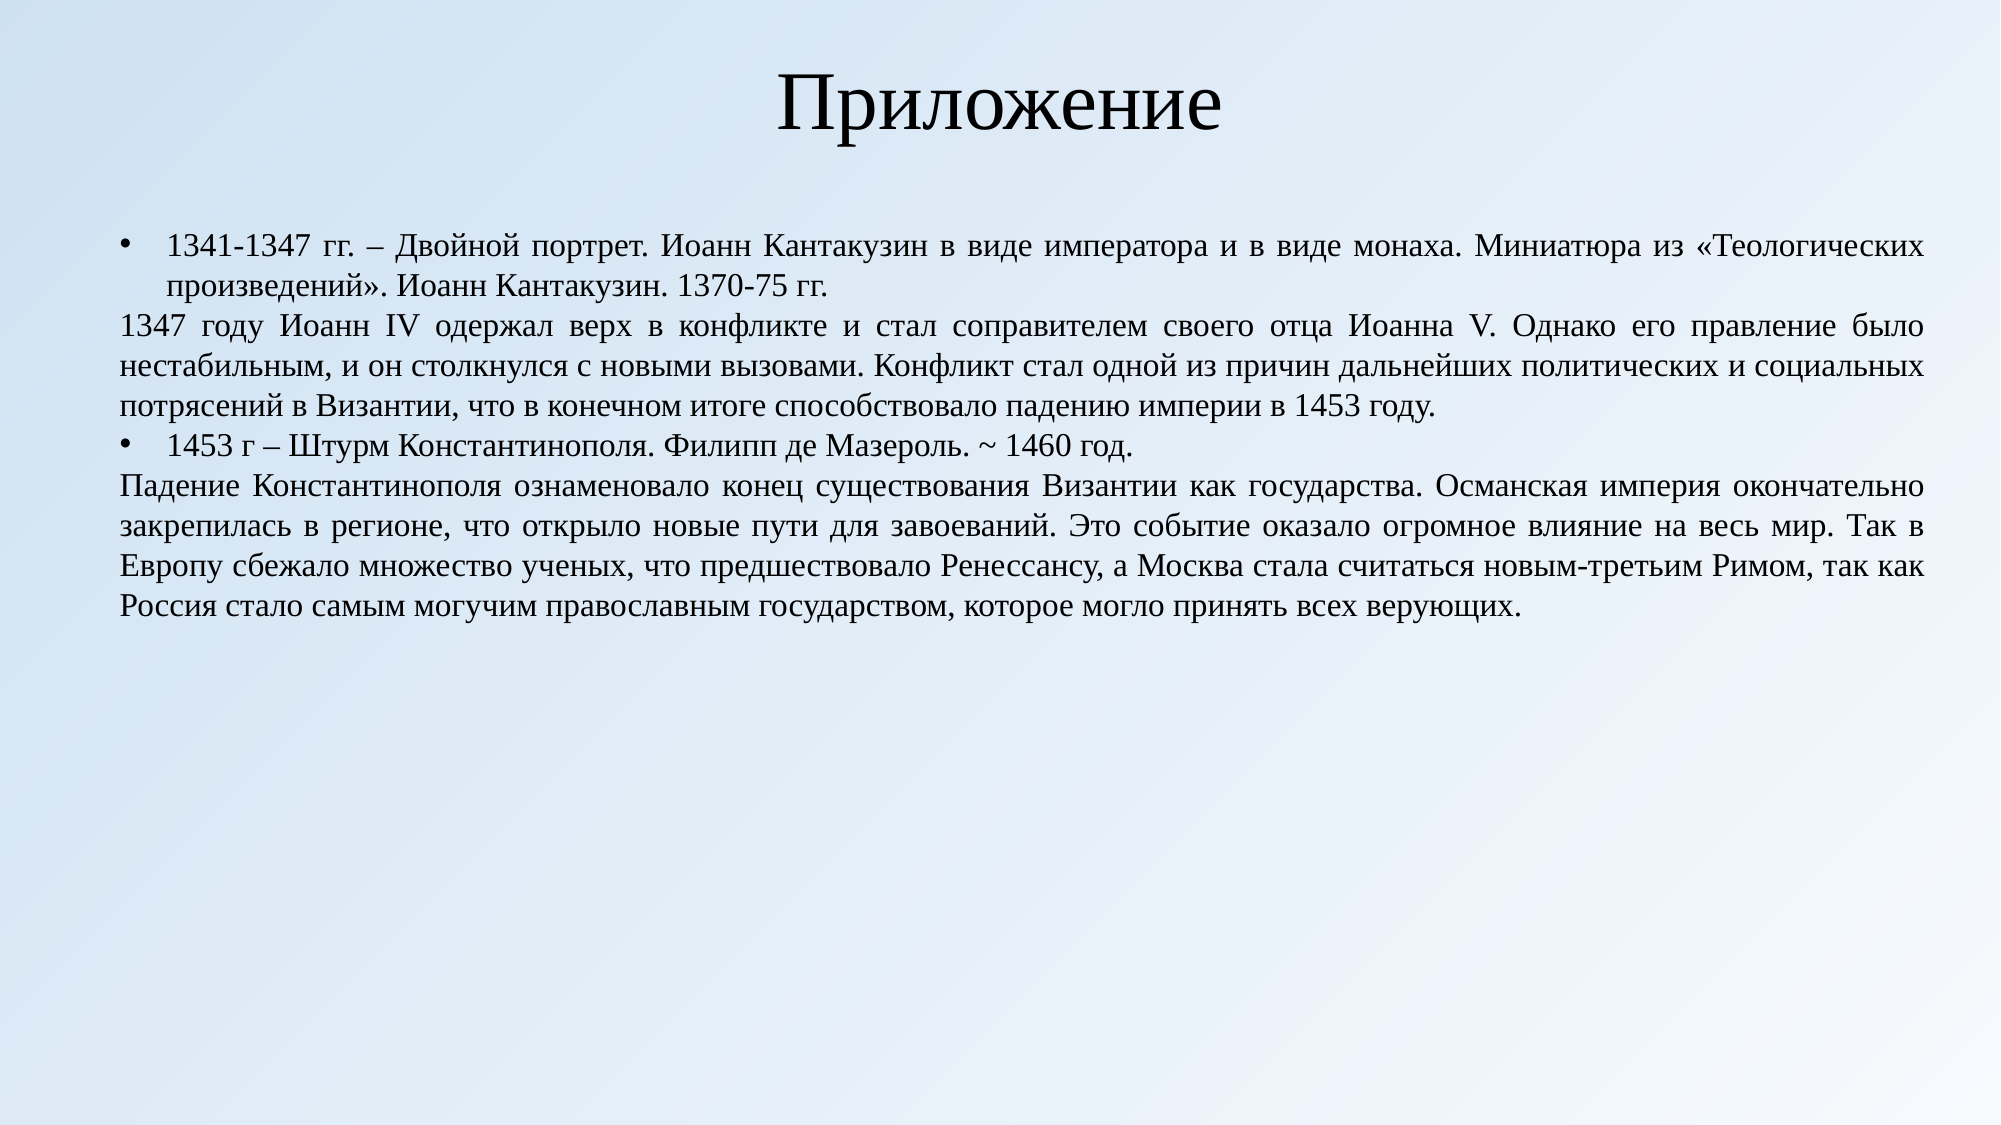

# Приложение
1341-1347 гг. – Двойной портрет. Иоанн Кантакузин в виде императора и в виде монаха. Миниатюра из «Теологических произведений». Иоанн Кантакузин. 1370-75 гг.
1347 году Иоанн IV одержал верх в конфликте и стал соправителем своего отца Иоанна V. Однако его правление было нестабильным, и он столкнулся с новыми вызовами. Конфликт стал одной из причин дальнейших политических и социальных потрясений в Византии, что в конечном итоге способствовало падению империи в 1453 году.
1453 г – Штурм Константинополя. Филипп де Мазероль. ~ 1460 год.
Падение Константинополя ознаменовало конец существования Византии как государства. Османская империя окончательно закрепилась в регионе, что открыло новые пути для завоеваний. Это событие оказало огромное влияние на весь мир. Так в Европу сбежало множество ученых, что предшествовало Ренессансу, а Москва стала считаться новым-третьим Римом, так как Россия стало самым могучим православным государством, которое могло принять всех верующих.